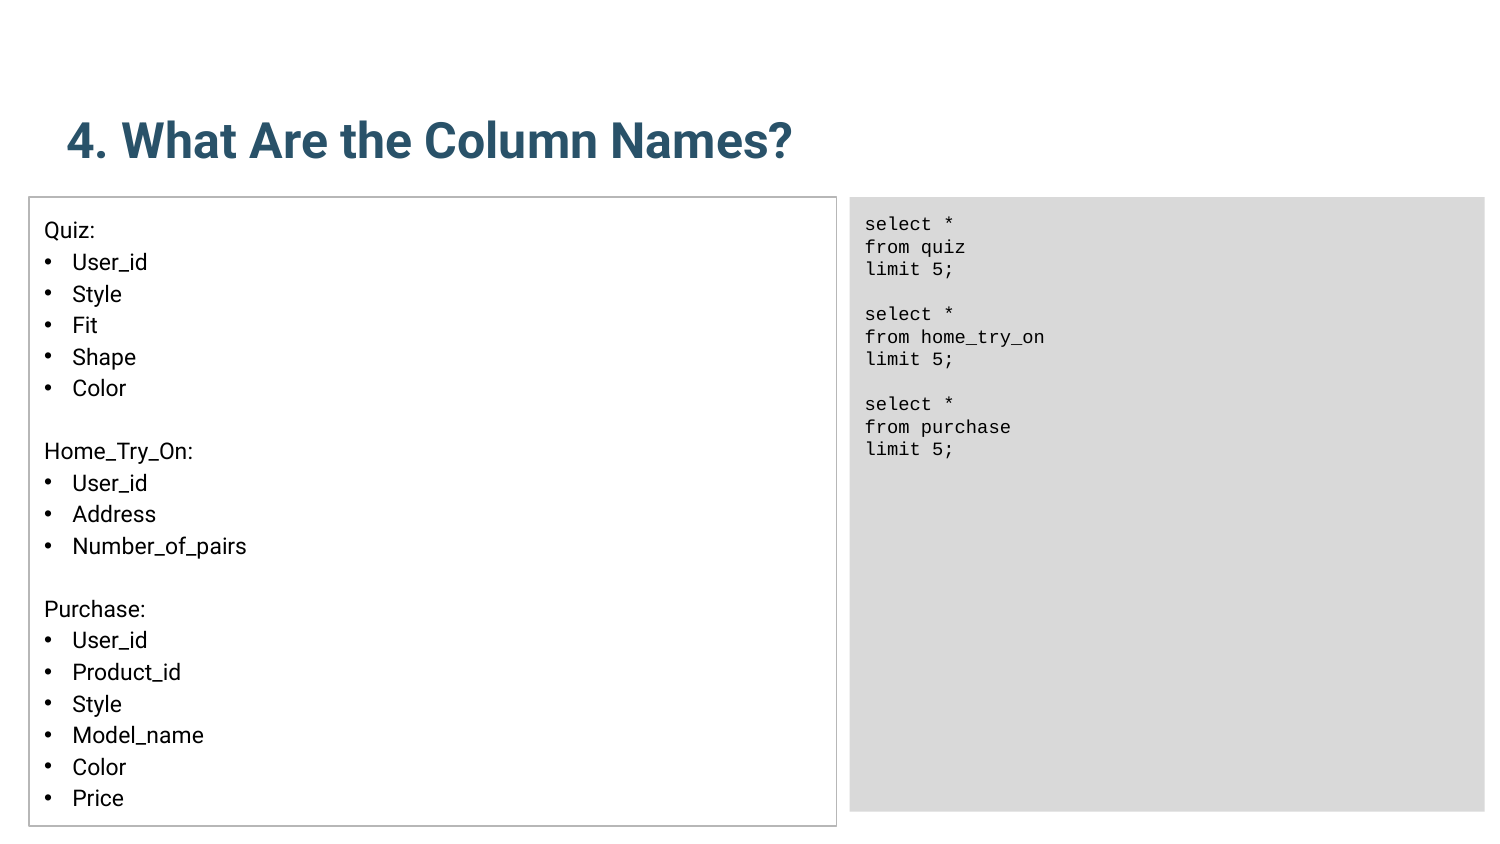

4. What Are the Column Names?
Quiz:
User_id
Style
Fit
Shape
Color

Home_Try_On:
User_id
Address
Number_of_pairs

Purchase:
User_id
Product_id
Style
Model_name
Color
Price

select *
from quiz
limit 5;

select *
from home_try_on
limit 5;

select *
from purchase
limit 5;